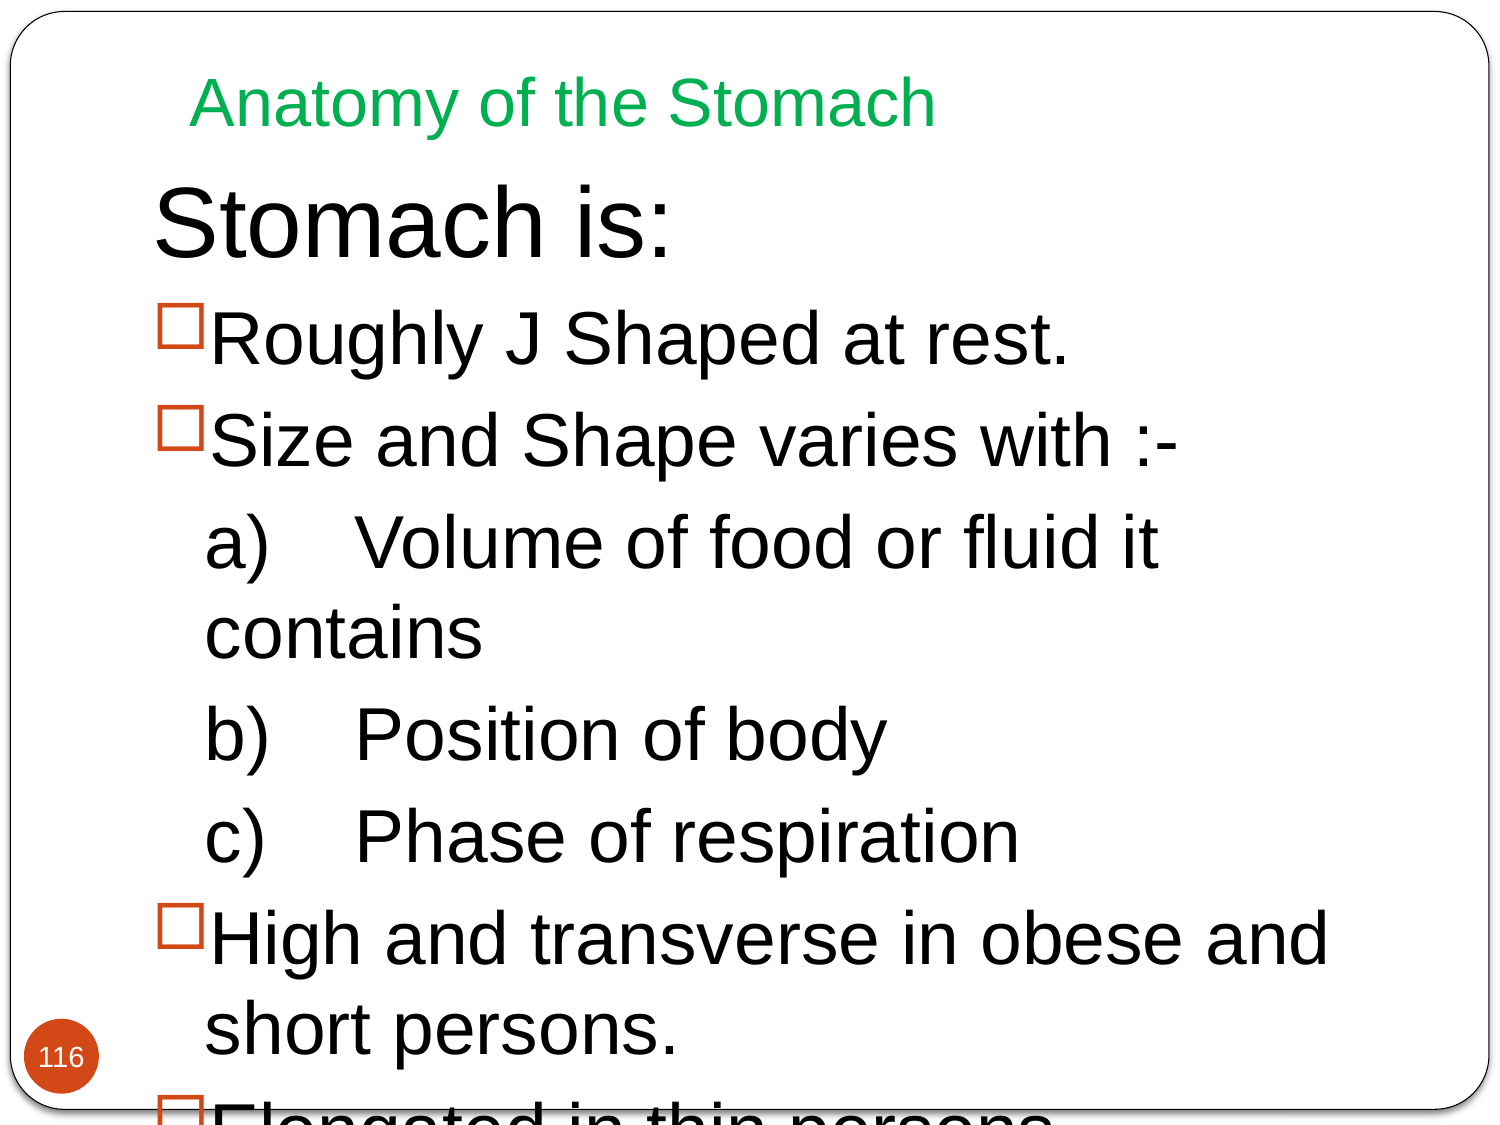

# Anatomy of the Stomach
Stomach is:
Roughly J Shaped at rest.
Size and Shape varies with :-
	a)	Volume of food or fluid it contains
	b)	Position of body
	c)	Phase of respiration
High and transverse in obese and short persons.
Elongated in thin persons.
116